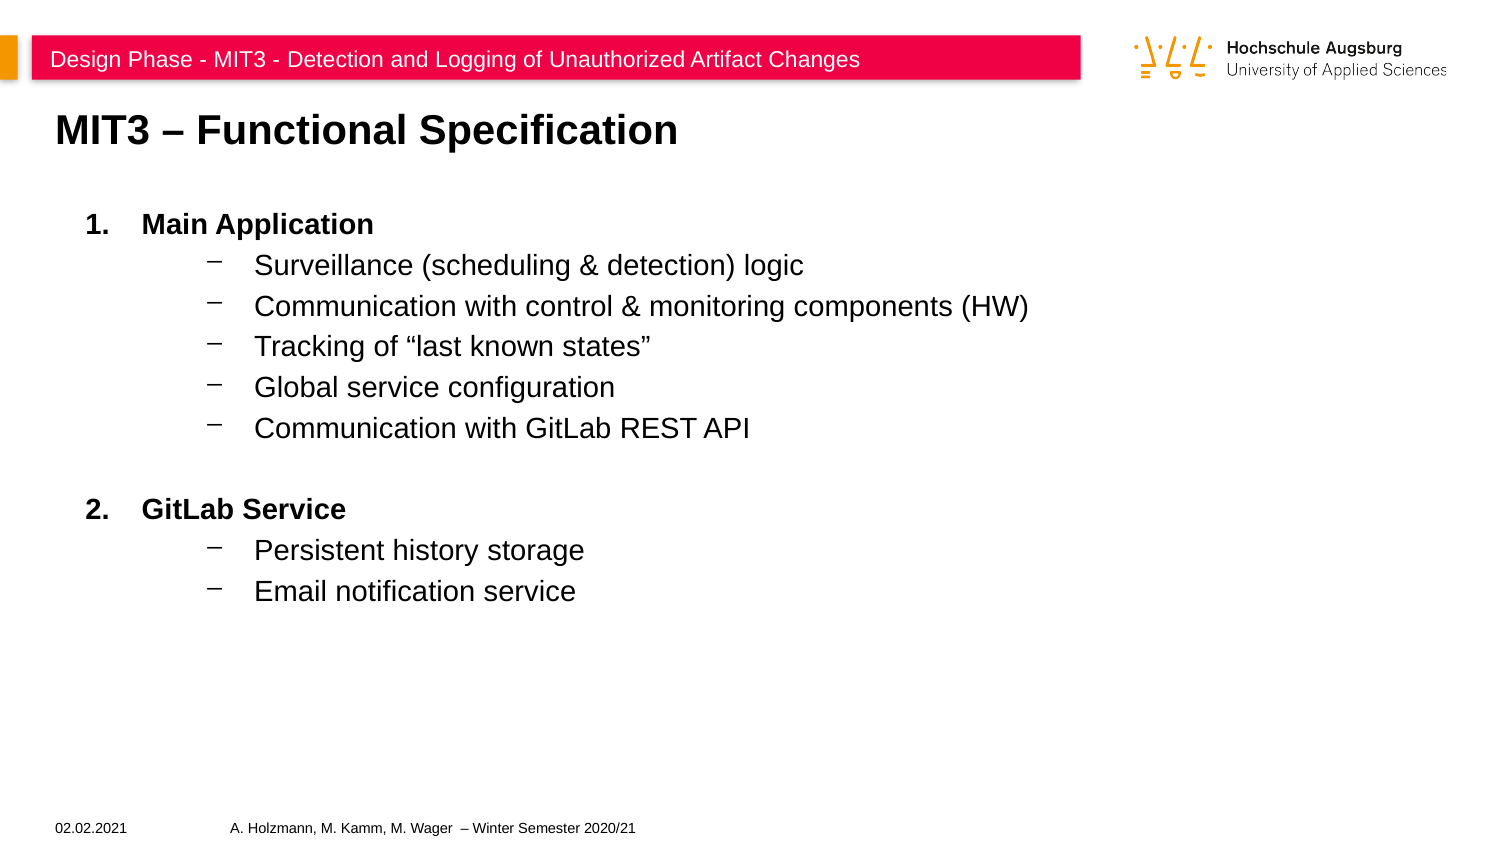

Design Phase - MIT3 - Detection and Logging of Unauthorized Artifact Changes
MIT3 – Functional Specification

Main Application
Surveillance (scheduling & detection) logic
Communication with control & monitoring components (HW)
Tracking of “last known states”
Global service configuration
Communication with GitLab REST API

GitLab Service
Persistent history storage
Email notification service

02.02.2021
A. Holzmann, M. Kamm, M. Wager  – Winter Semester 2020/21